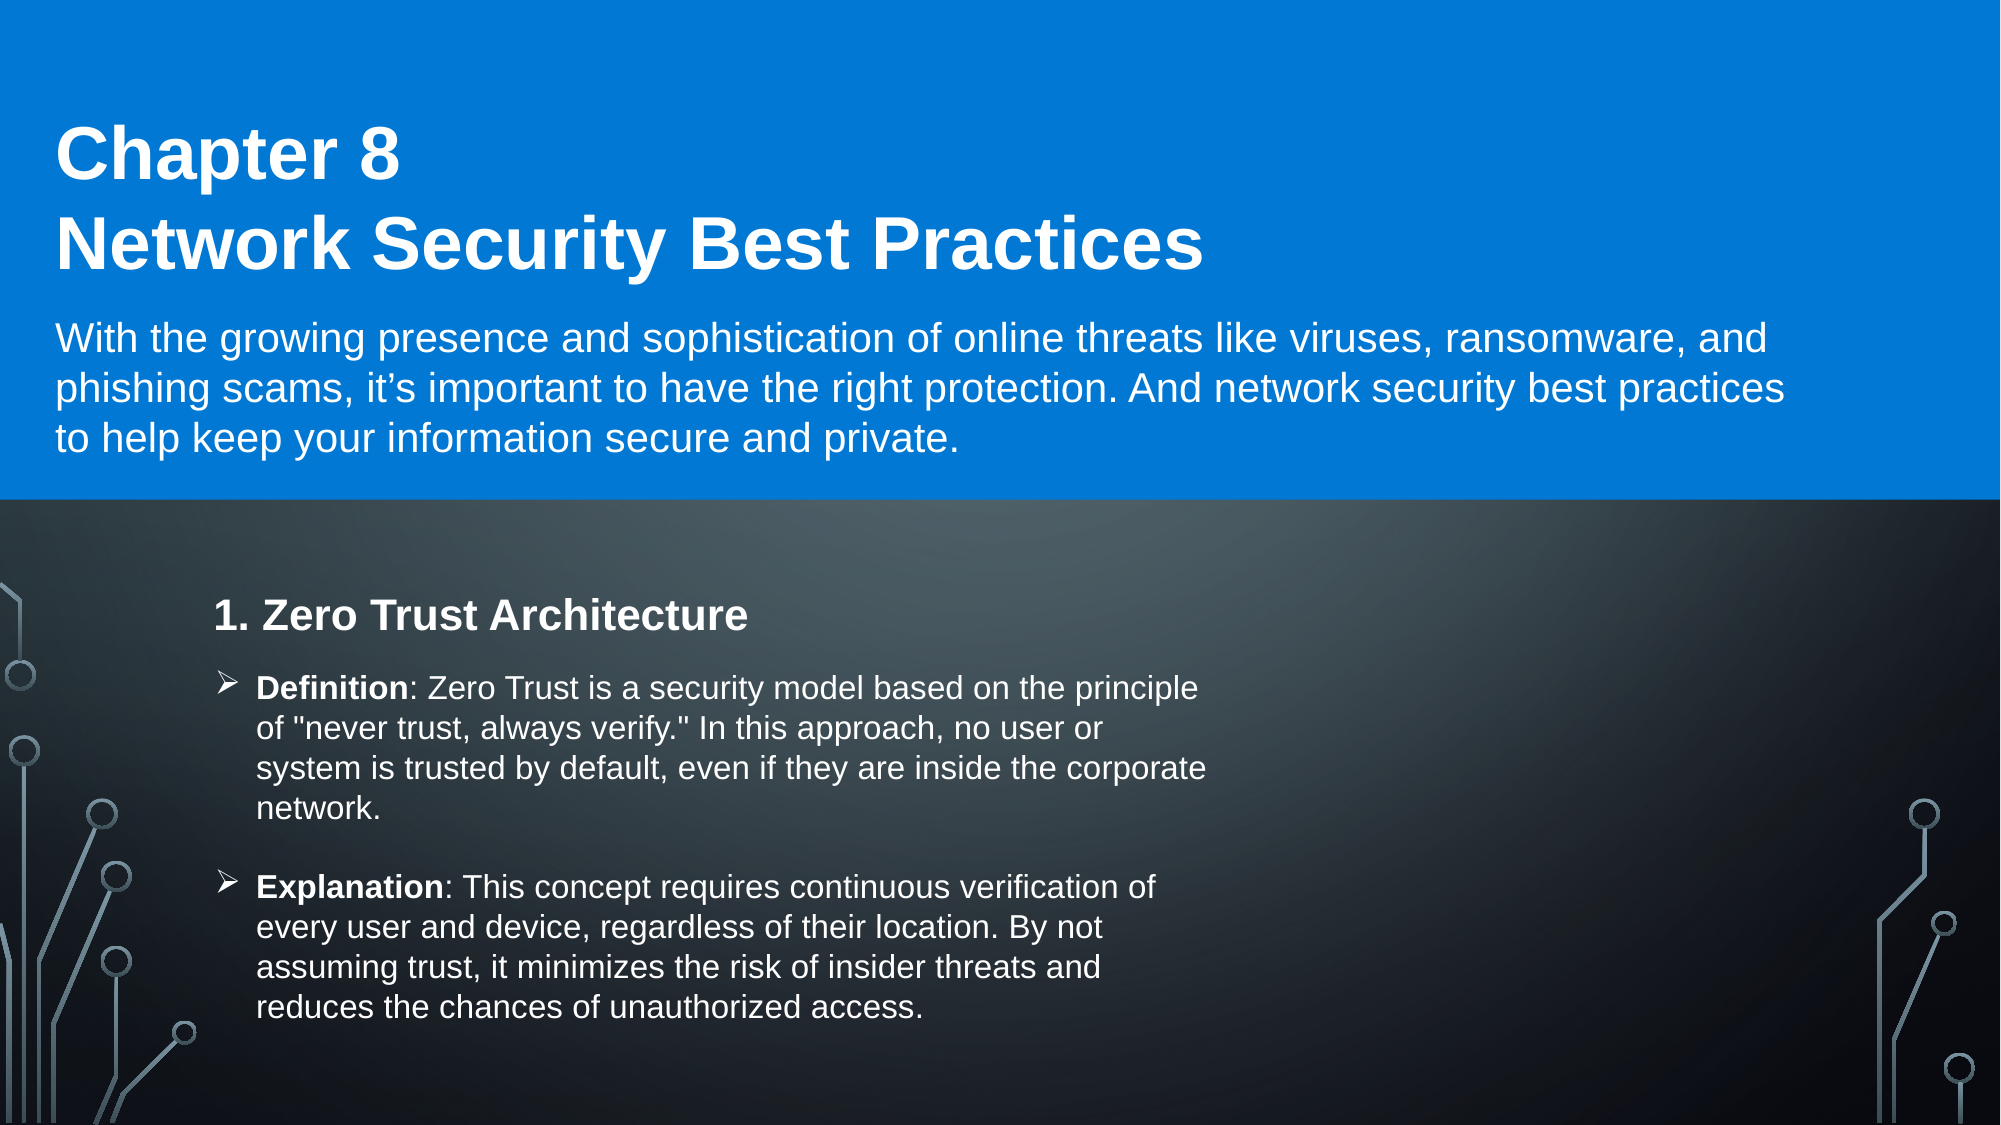

Chapter 8
Network Security Best Practices
With the growing presence and sophistication of online threats like viruses, ransomware, and phishing scams, it’s important to have the right protection. And network security best practices to help keep your information secure and private.
1. Zero Trust Architecture
Definition: Zero Trust is a security model based on the principle of "never trust, always verify." In this approach, no user or system is trusted by default, even if they are inside the corporate network.

Explanation: This concept requires continuous verification of every user and device, regardless of their location. By not assuming trust, it minimizes the risk of insider threats and reduces the chances of unauthorized access.